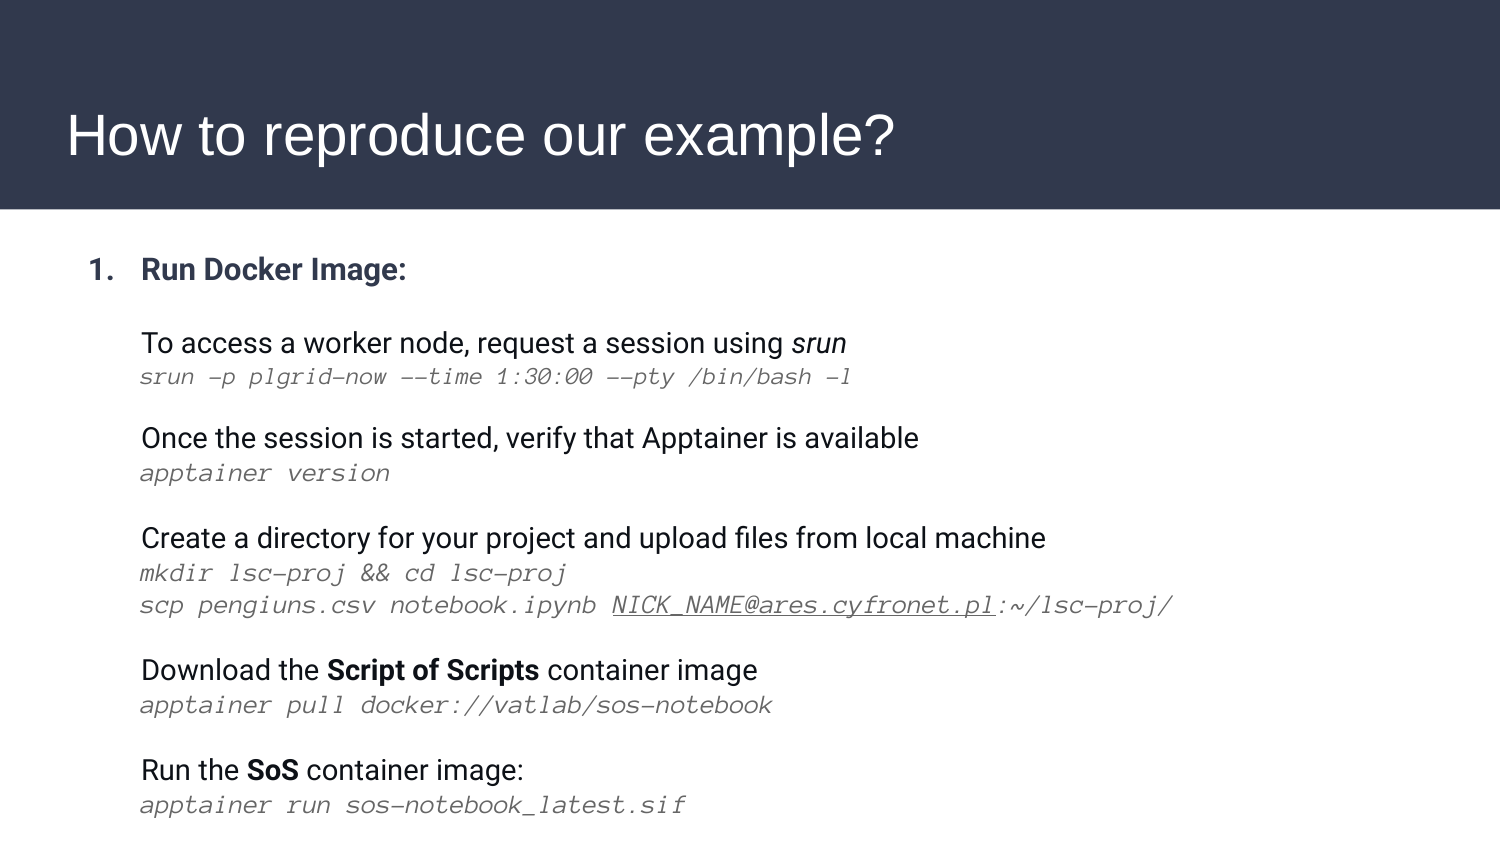

# How to reproduce our example?
Run Docker Image:
To access a worker node, request a session using srun
srun -p plgrid-now --time 1:30:00 --pty /bin/bash -l

Once the session is started, verify that Apptainer is available
apptainer version

Create a directory for your project and upload files from local machine
mkdir lsc-proj && cd lsc-proj
scp pengiuns.csv notebook.ipynb NICK_NAME@ares.cyfronet.pl:~/lsc-proj/

Download the Script of Scripts container image
apptainer pull docker://vatlab/sos-notebook

Run the SoS container image:
apptainer run sos-notebook_latest.sif